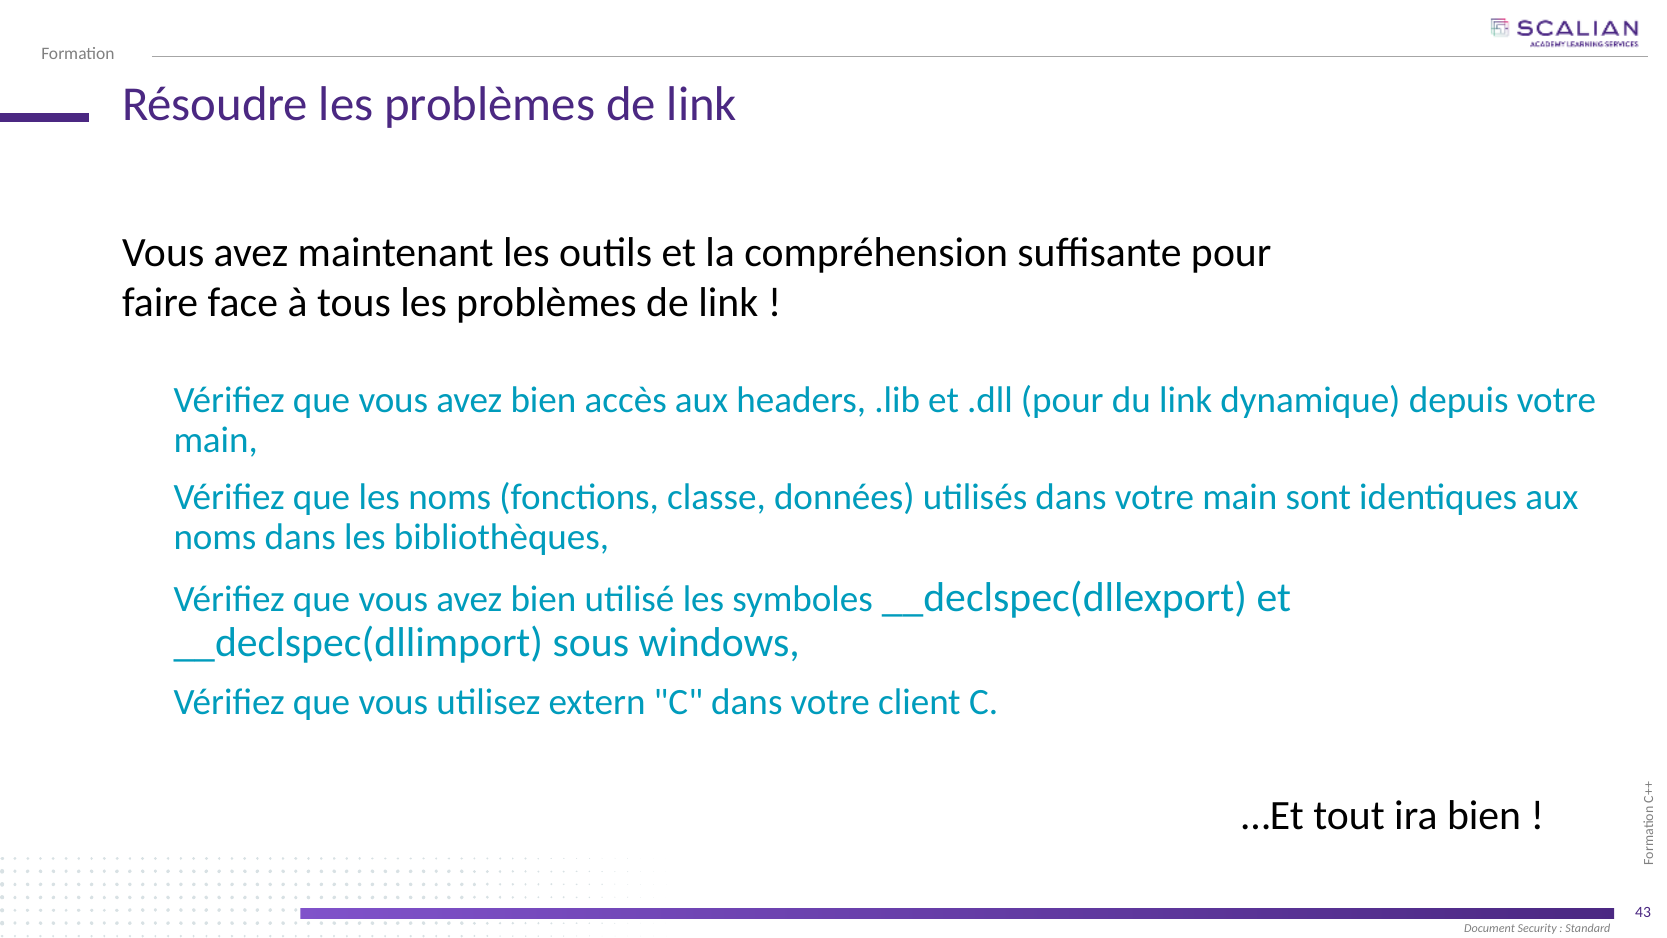

# Résoudre les problèmes de link

Vous avez maintenant les outils et la compréhension suffisante pour faire face à tous les problèmes de link !
Vérifiez que vous avez bien accès aux headers, .lib et .dll (pour du link dynamique) depuis votre main,
Vérifiez que les noms (fonctions, classe, données) utilisés dans votre main sont identiques aux noms dans les bibliothèques,
Vérifiez que vous avez bien utilisé les symboles __declspec(dllexport) et __declspec(dllimport) sous windows,
Vérifiez que vous utilisez extern "C" dans votre client C.
…Et tout ira bien !